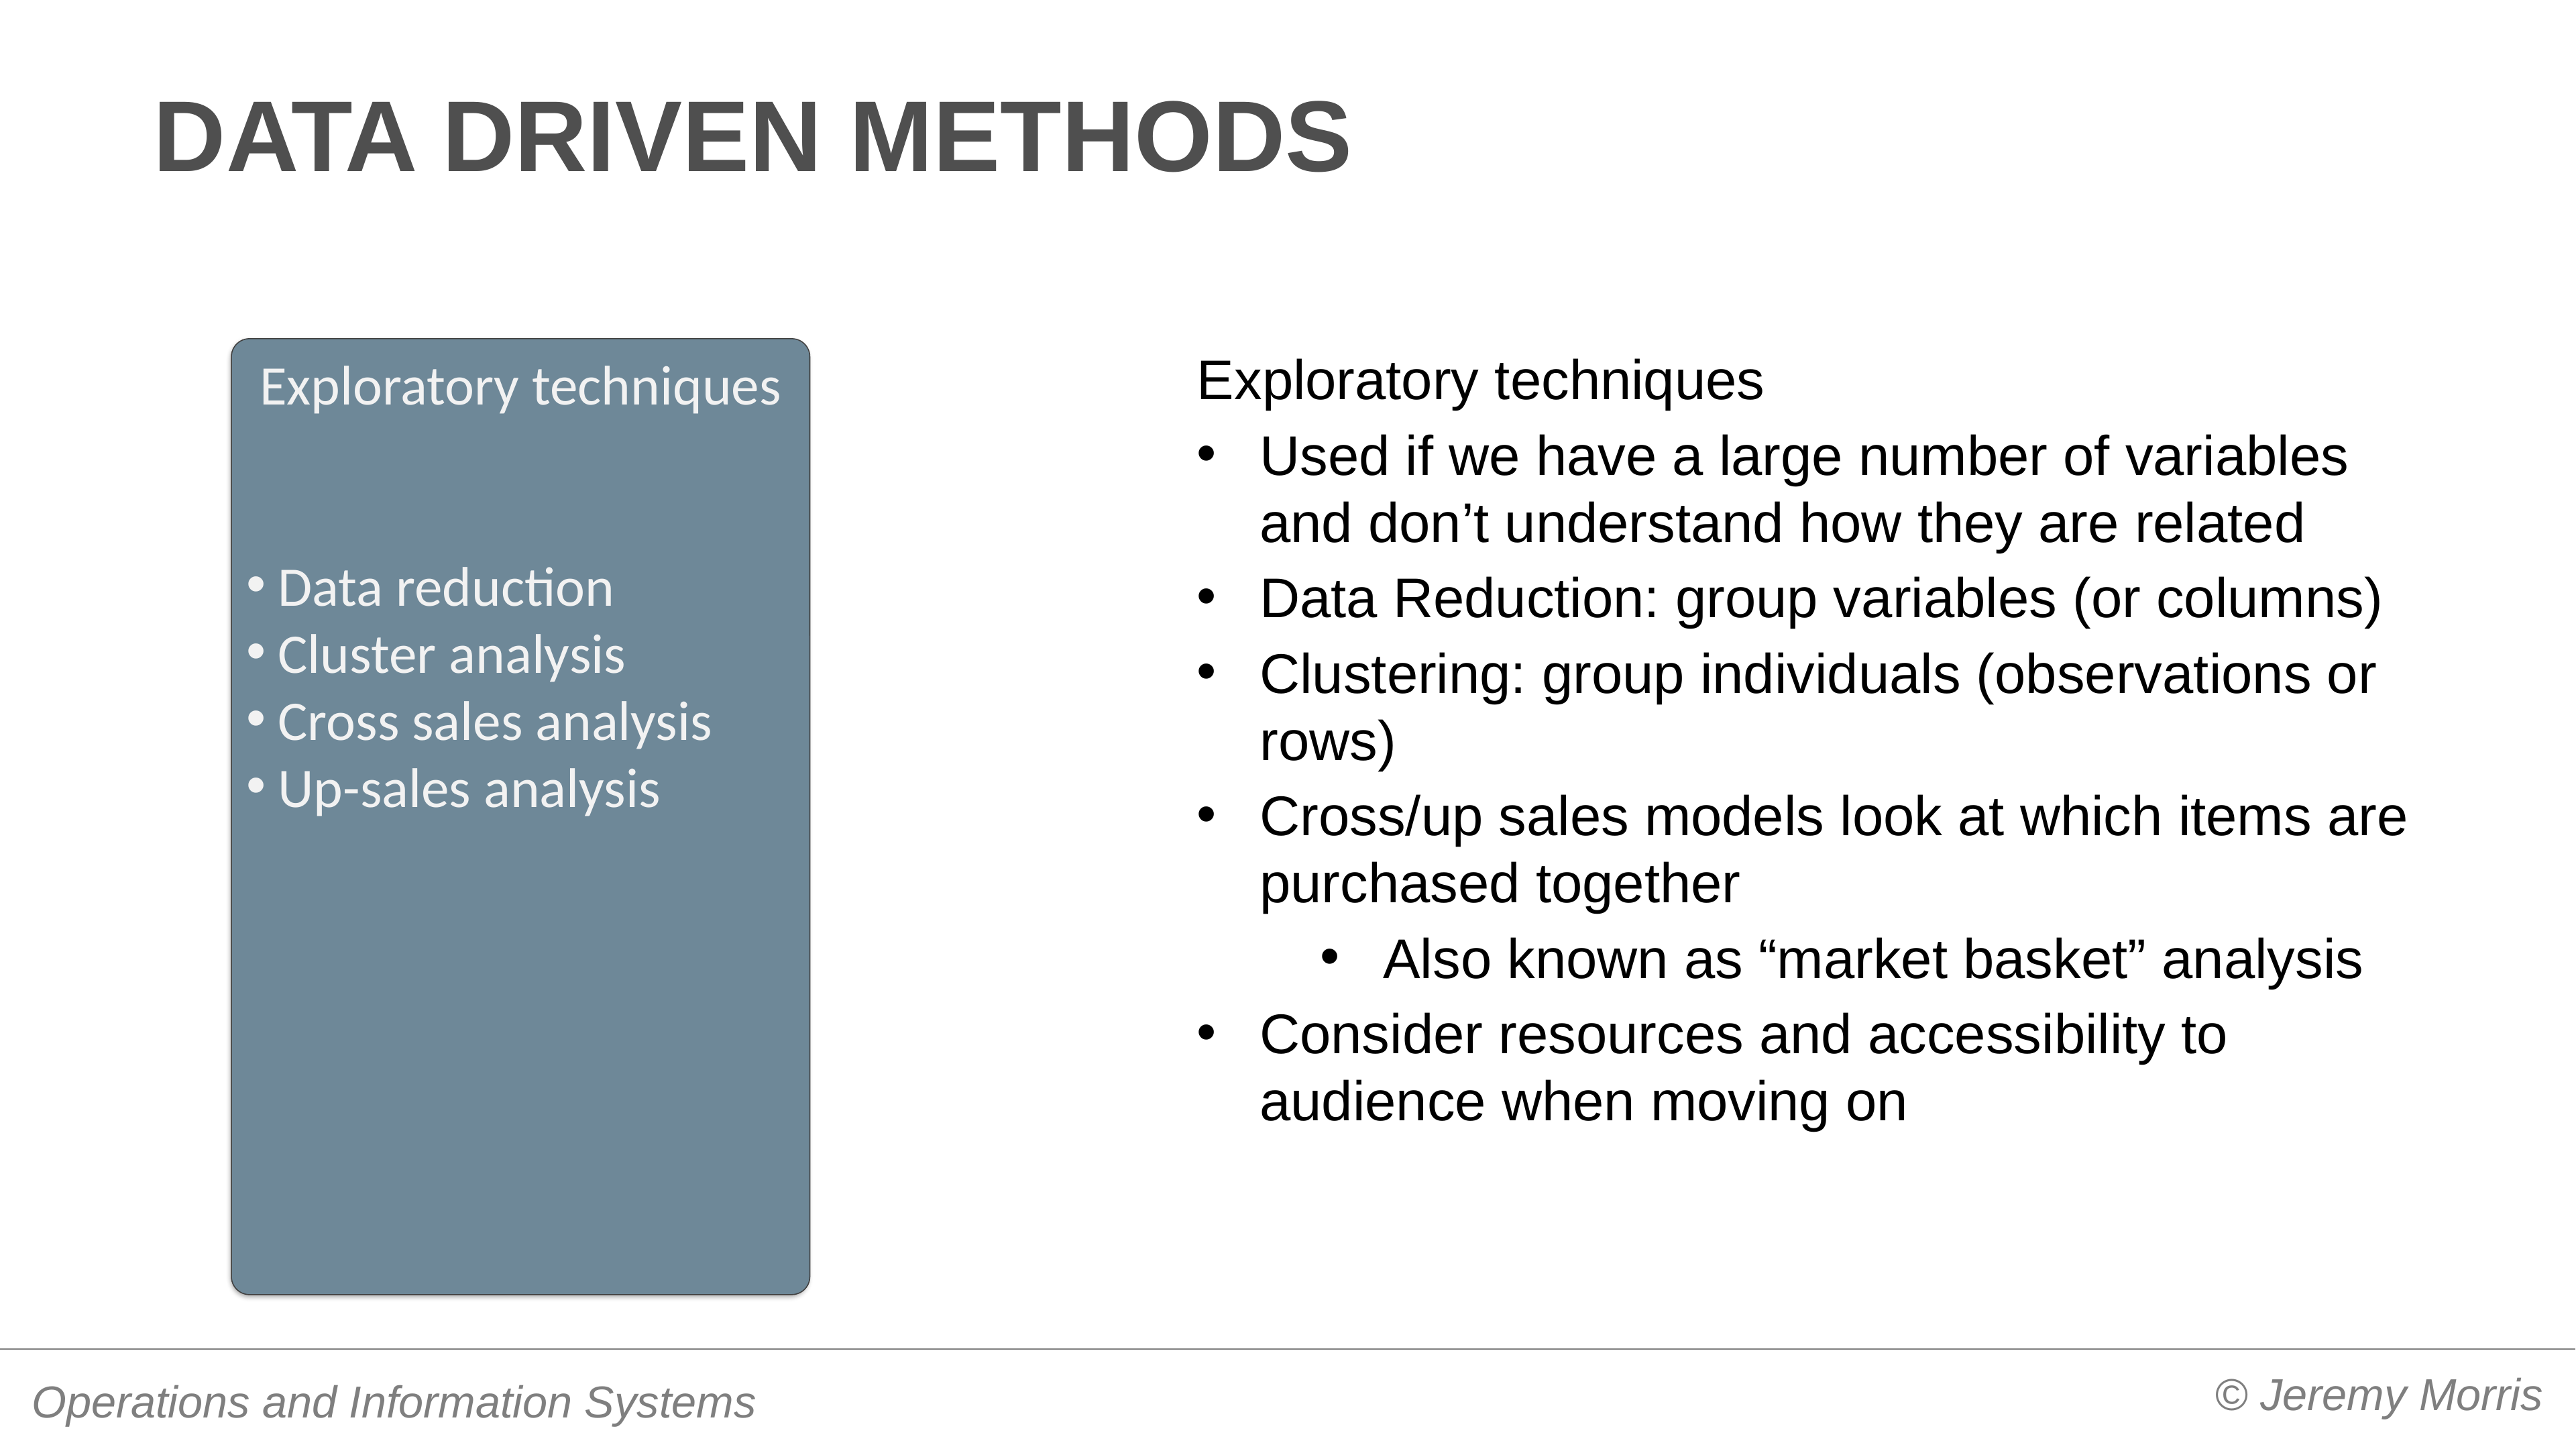

# Data driven methods
Exploratory techniques

Data reduction
Cluster analysis
Cross sales analysis
Up-sales analysis
Exploratory techniques
Used if we have a large number of variables and don’t understand how they are related
Data Reduction: group variables (or columns)
Clustering: group individuals (observations or rows)
Cross/up sales models look at which items are purchased together
Also known as “market basket” analysis
Consider resources and accessibility to audience when moving on